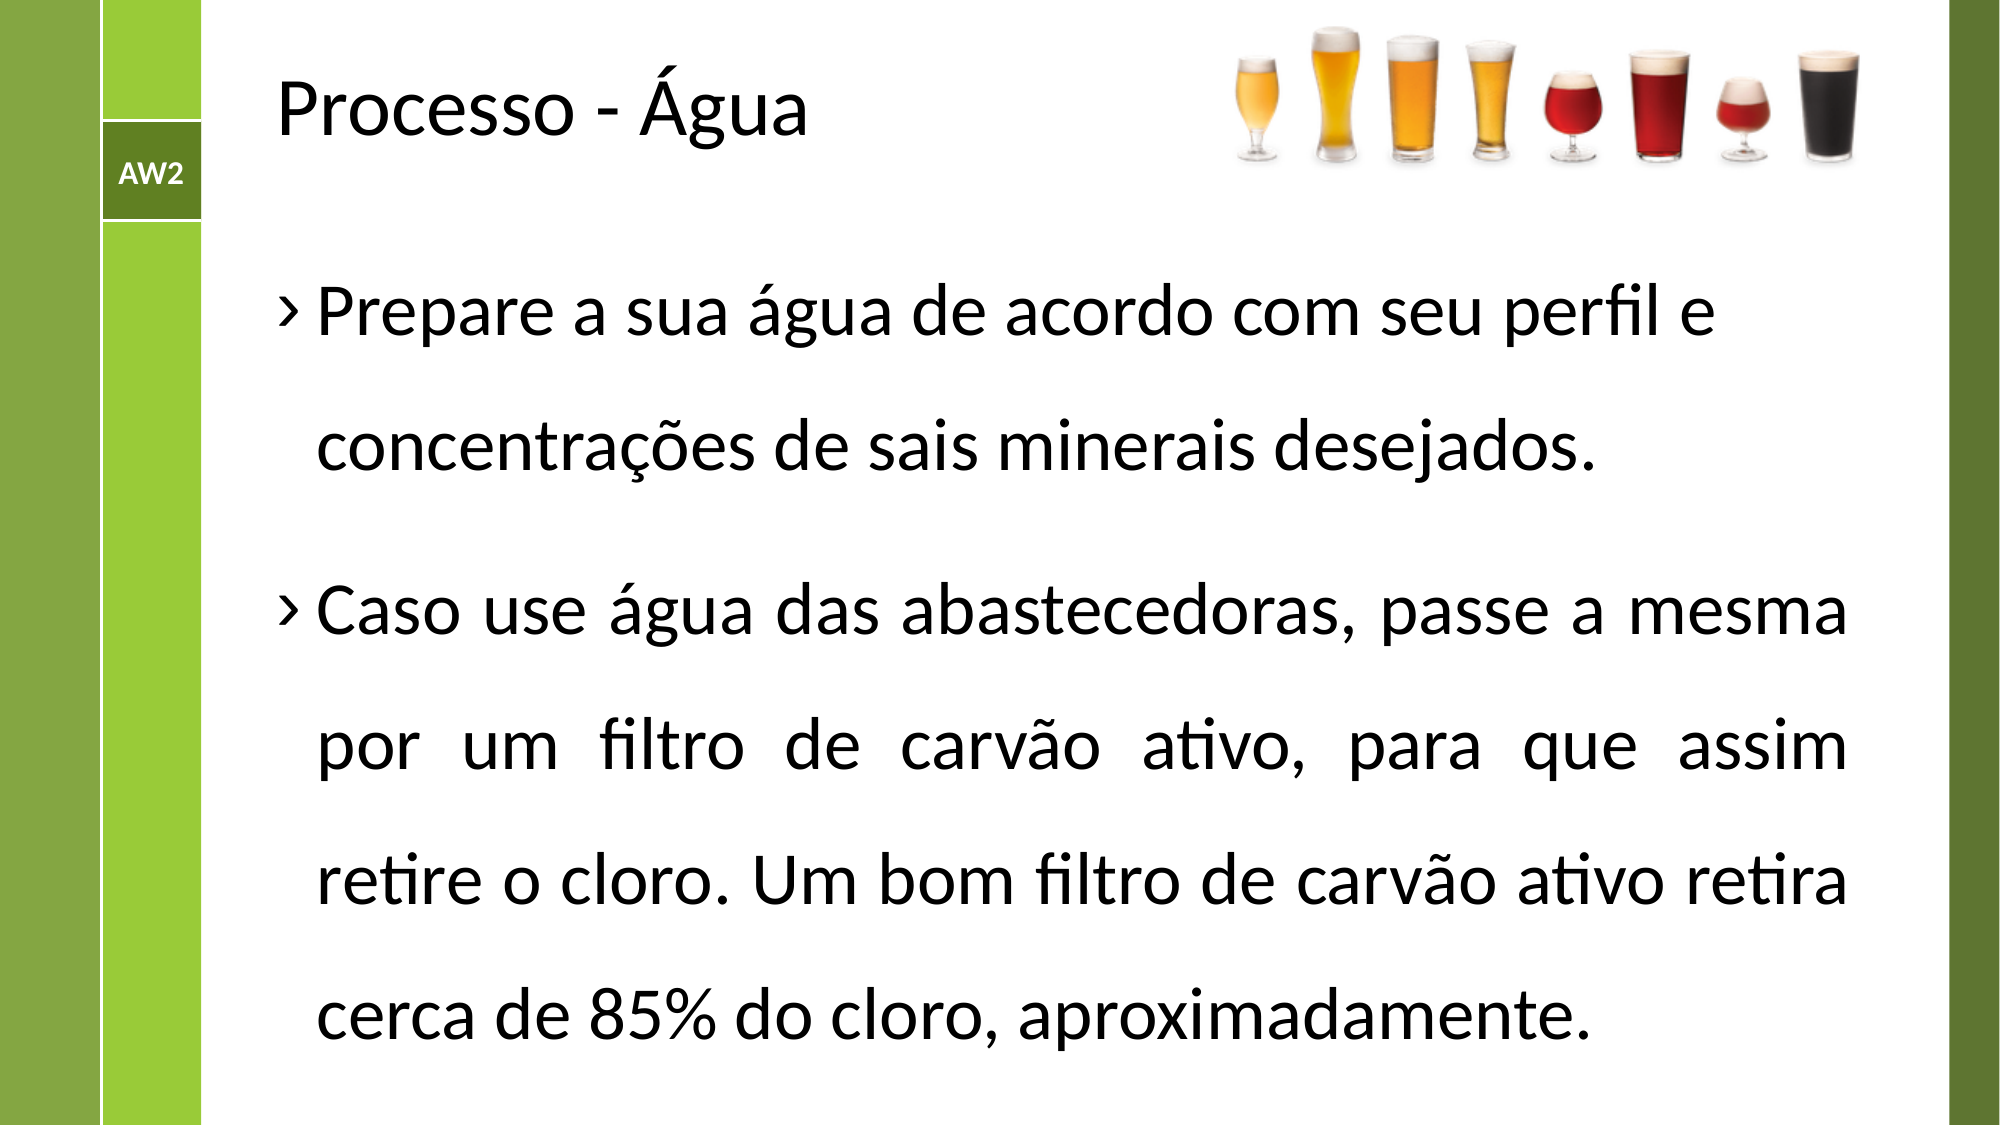

# Processo - Água
Prepare a sua água de acordo com seu perfil e concentrações de sais minerais desejados.
Caso use água das abastecedoras, passe a mesma por um filtro de carvão ativo, para que assim retire o cloro. Um bom filtro de carvão ativo retira cerca de 85% do cloro, aproximadamente.